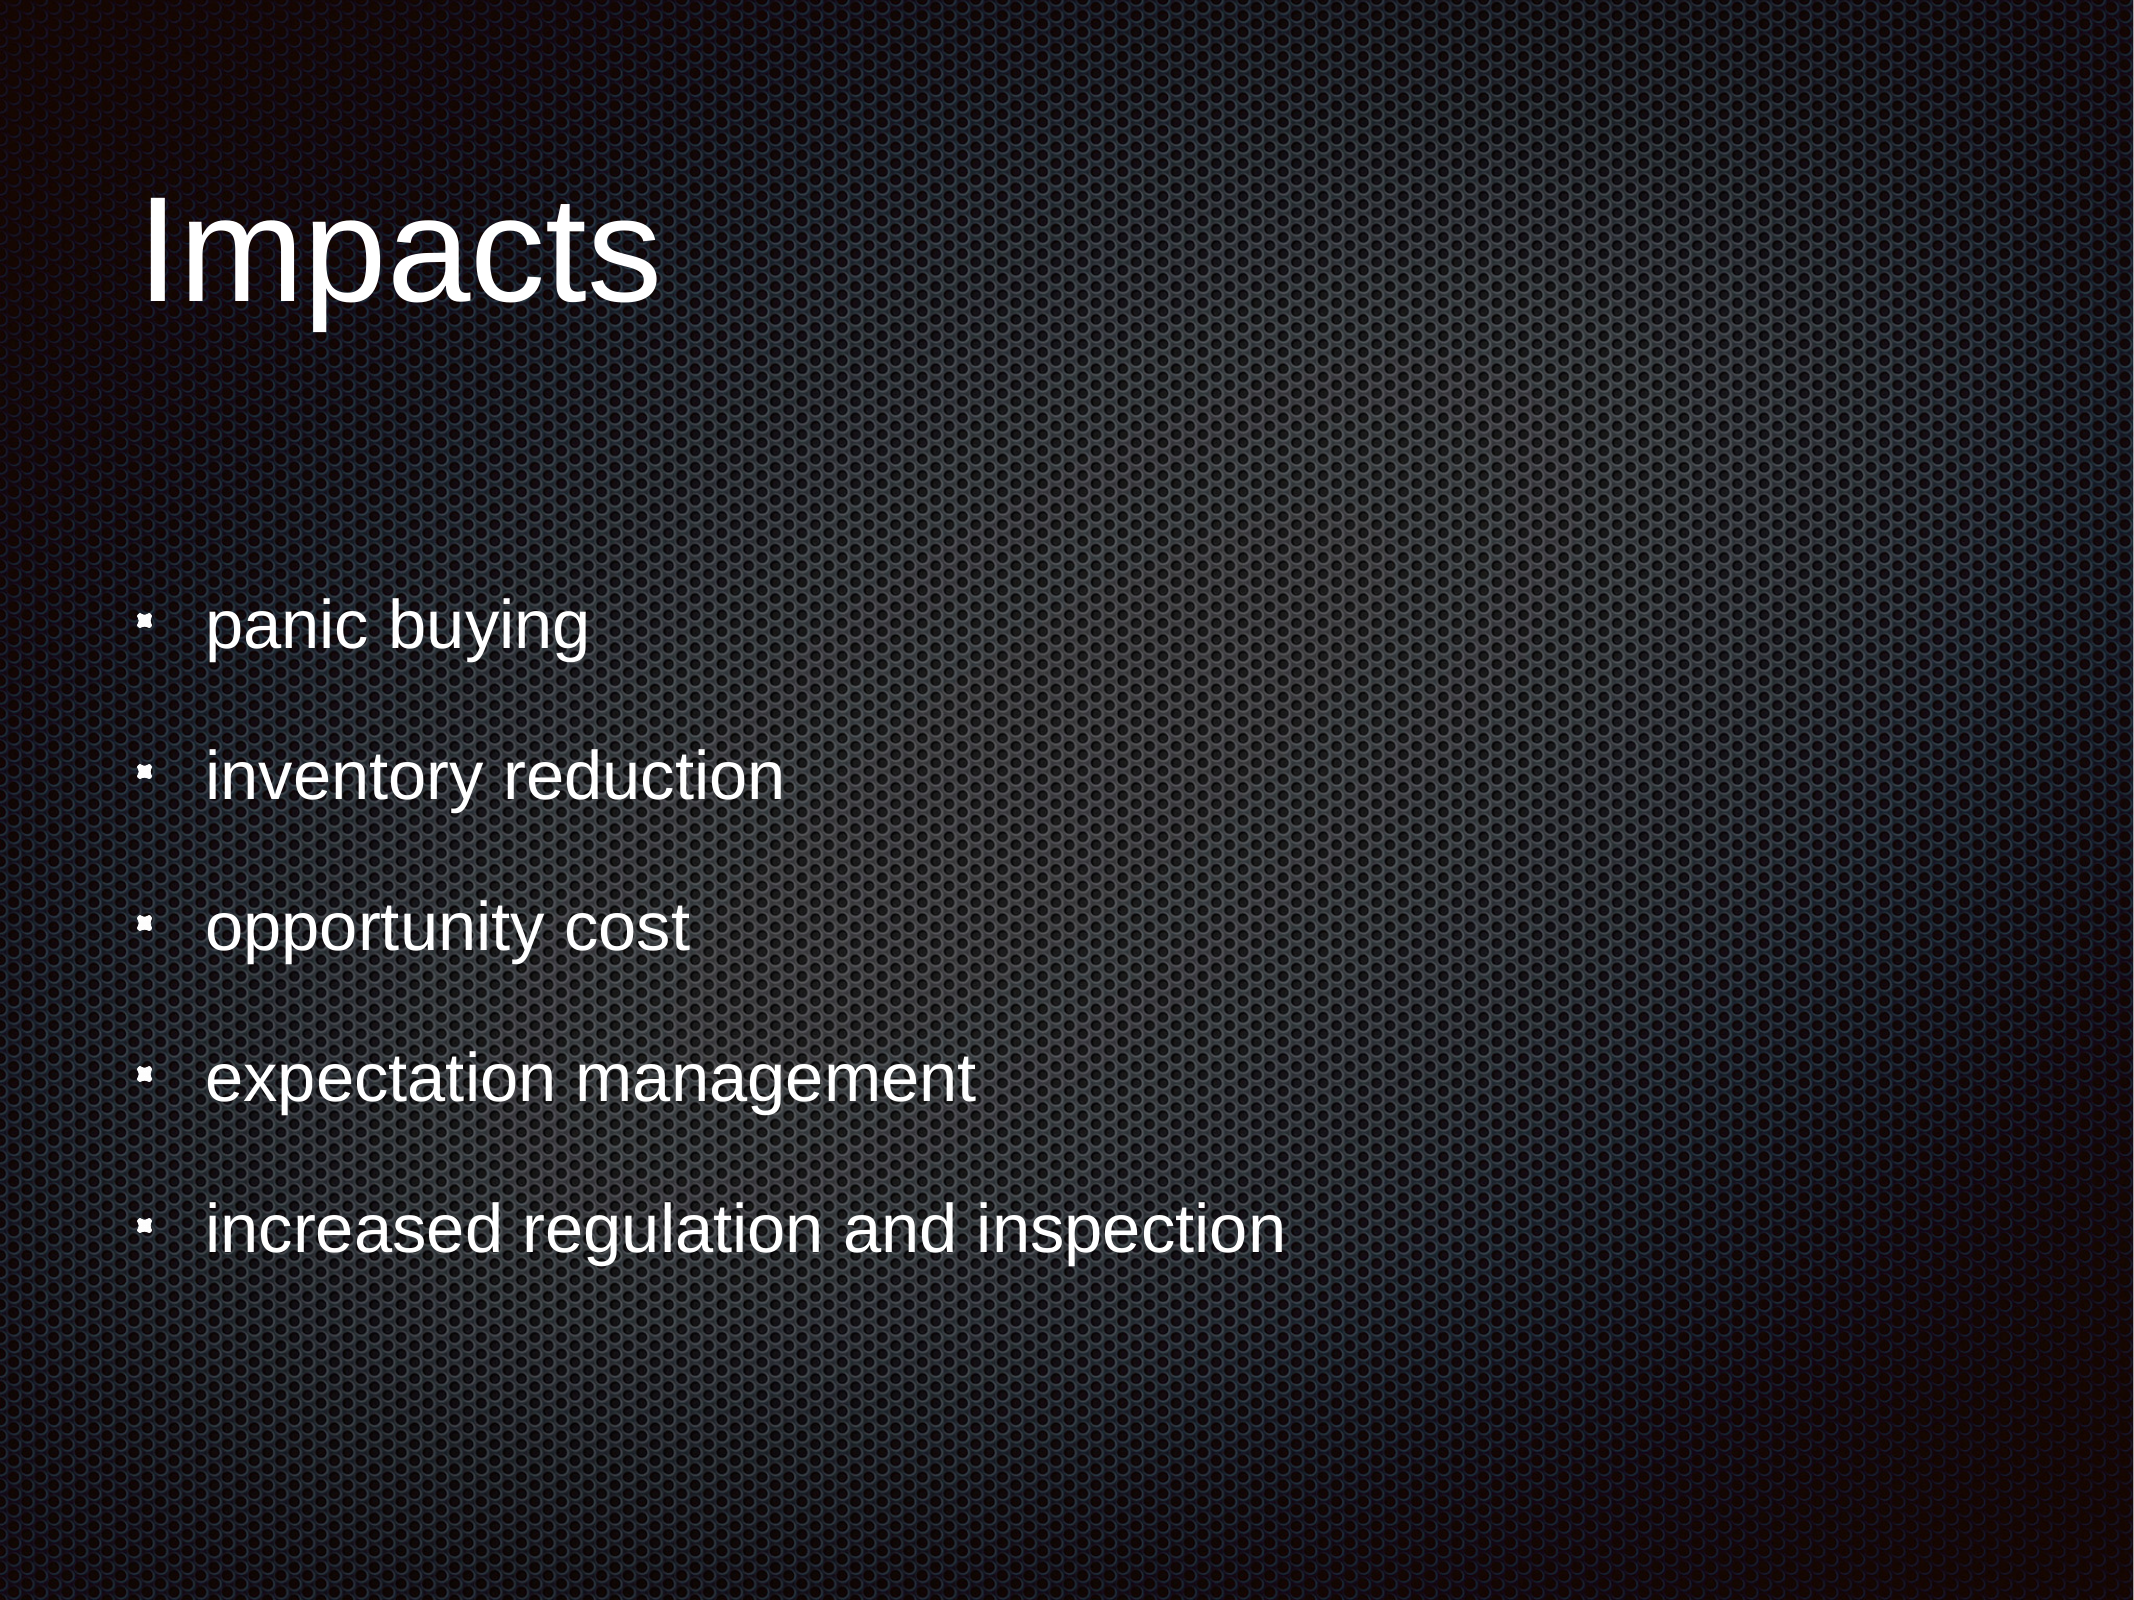

# Impacts
panic buying
inventory reduction
opportunity cost
expectation management
increased regulation and inspection